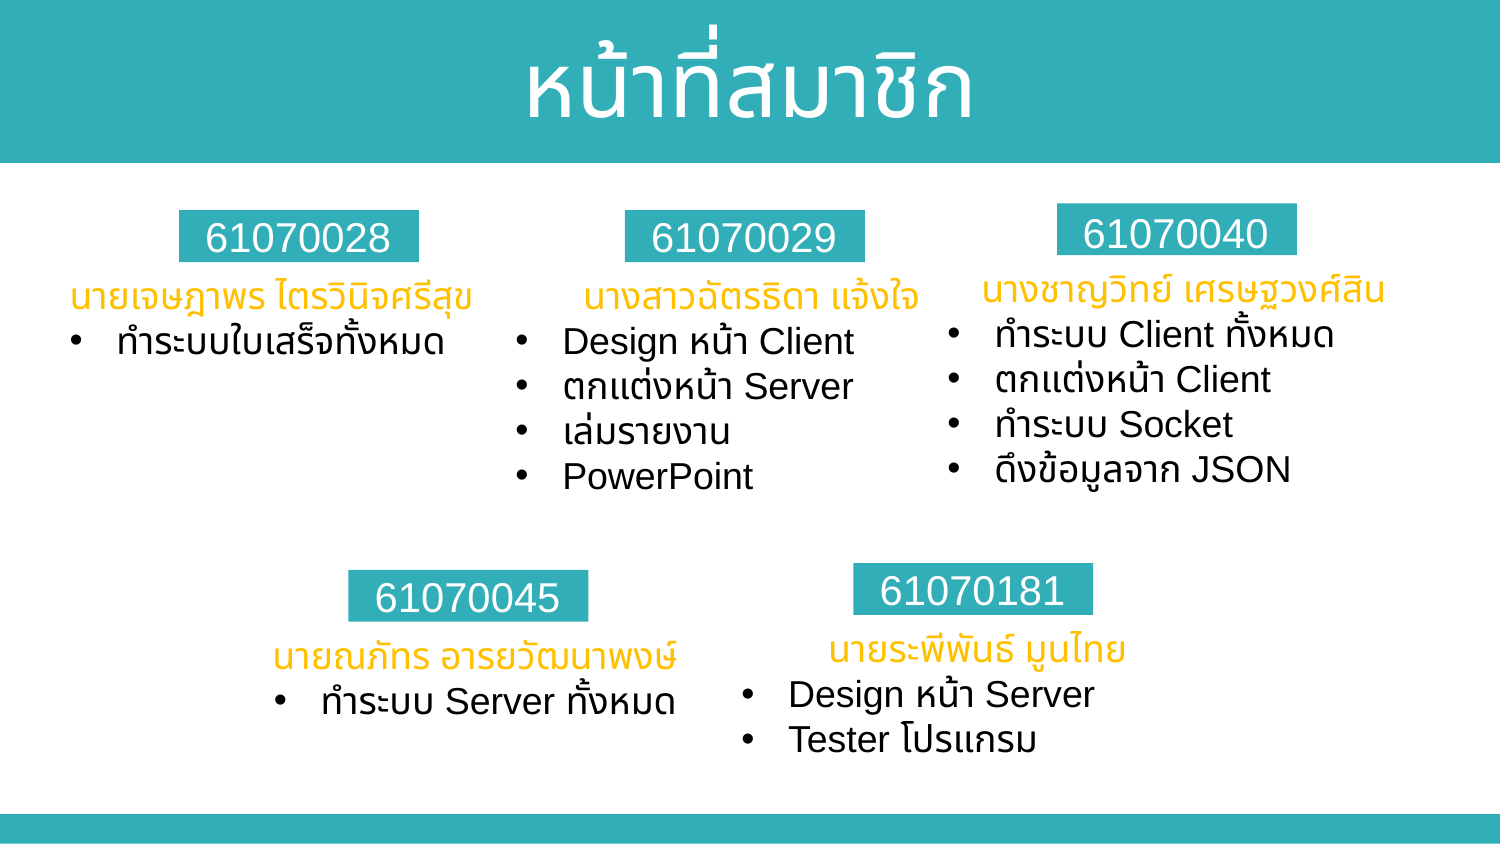

หน้าที่สมาชิก
61070040
61070028
61070029

นางชาญวิทย์ เศรษฐวงศ์สิน
ทำระบบ Client ทั้งหมด
ตกแต่งหน้า Client
ทำระบบ Socket
ดึงข้อมูลจาก JSON

นางสาวฉัตรธิดา แจ้งใจ
Design หน้า Client
ตกแต่งหน้า Server
เล่มรายงาน
PowerPoint

นายเจษฎาพร ไตรวินิจศรีสุข
ทำระบบใบเสร็จทั้งหมด

61070181
61070045

นายระพีพันธ์ มูนไทย
Design หน้า Server
Tester โปรแกรม

นายณภัทร อารยวัฒนาพงษ์
ทำระบบ Server ทั้งหมด